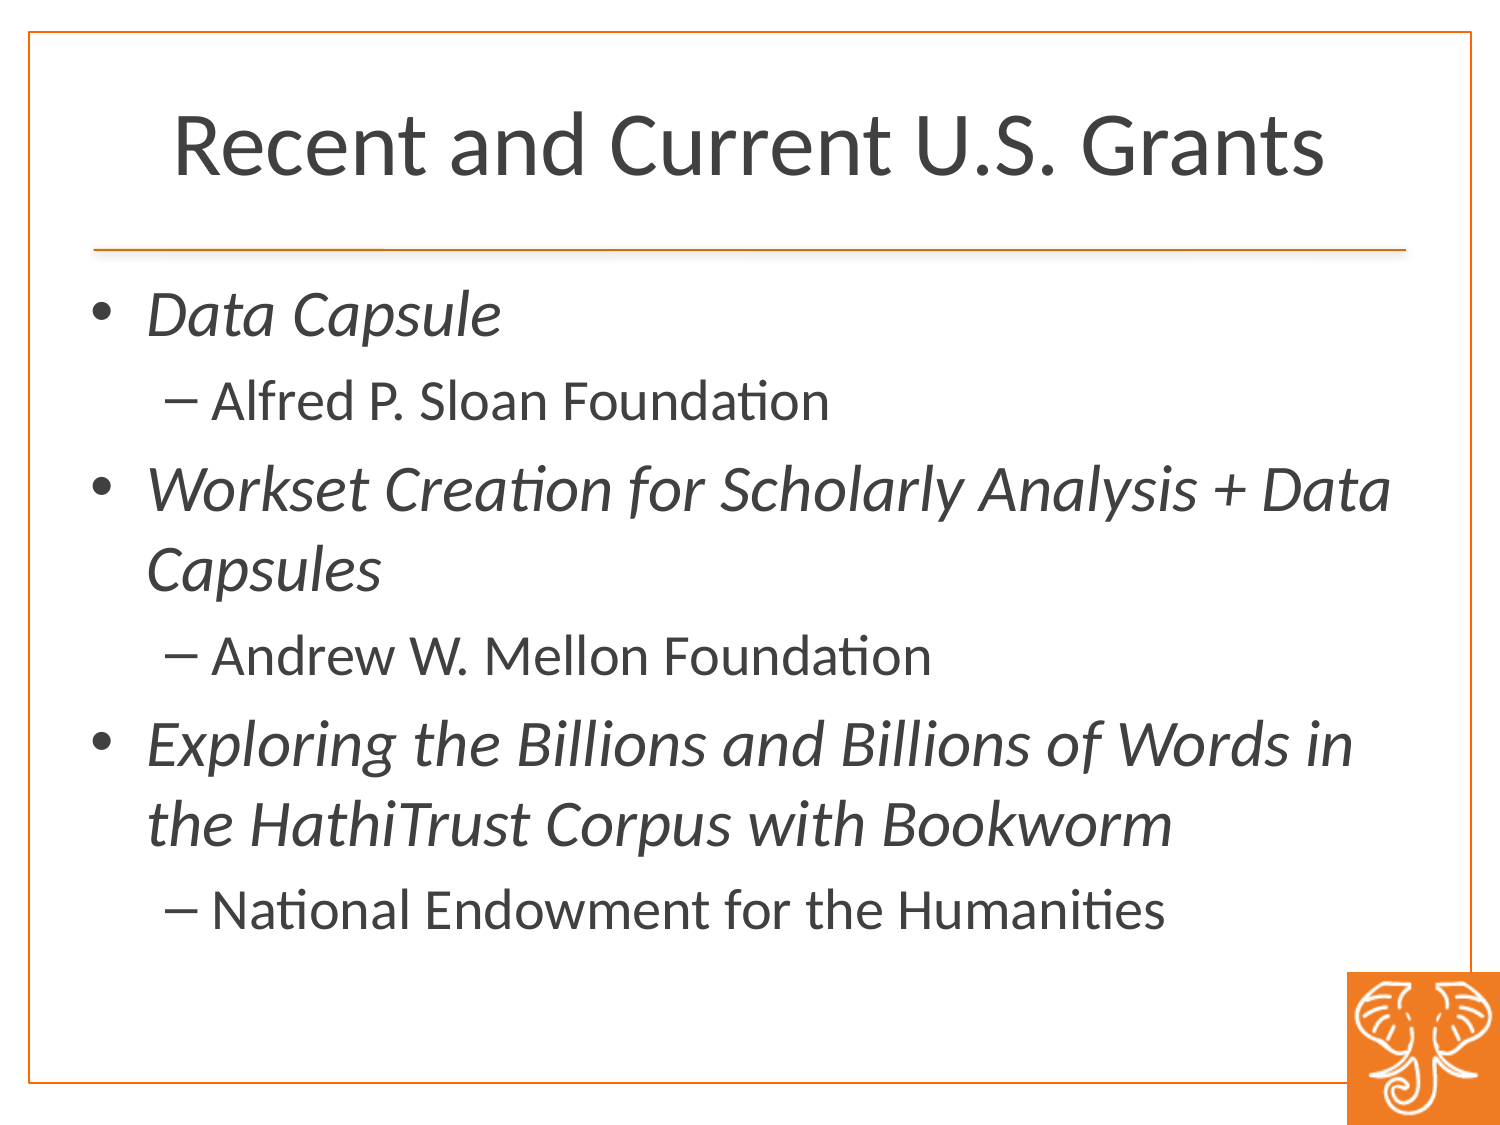

# Recent and Current U.S. Grants
Data Capsule
Alfred P. Sloan Foundation
Workset Creation for Scholarly Analysis + Data Capsules
Andrew W. Mellon Foundation
Exploring the Billions and Billions of Words in the HathiTrust Corpus with Bookworm
National Endowment for the Humanities